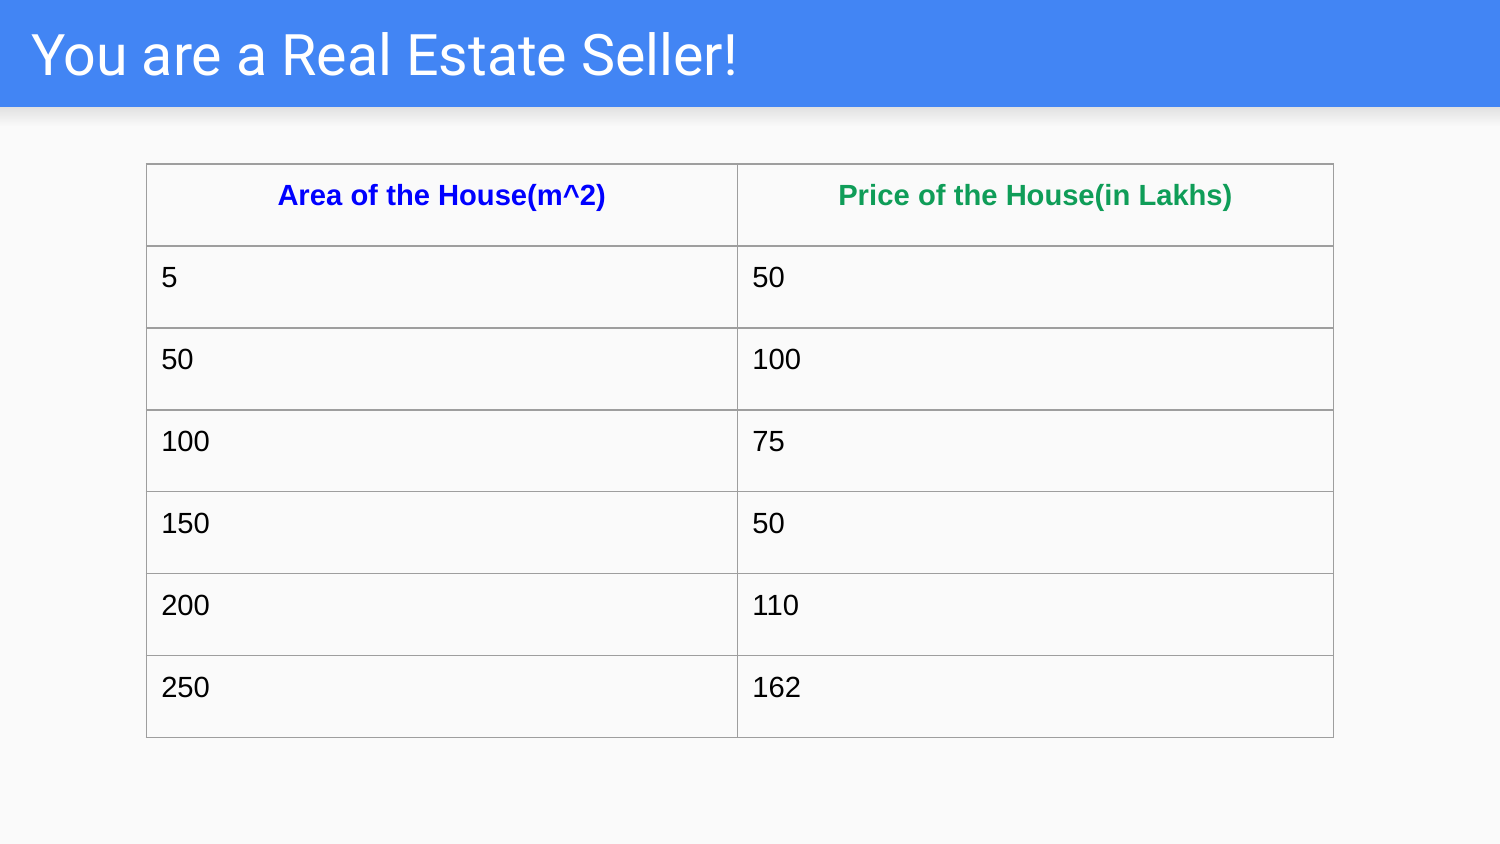

# You are a Real Estate Seller!
| Area of the House(m^2) | Price of the House(in Lakhs) |
| --- | --- |
| 5 | 50 |
| 50 | 100 |
| 100 | 75 |
| 150 | 50 |
| 200 | 110 |
| 250 | 162 |